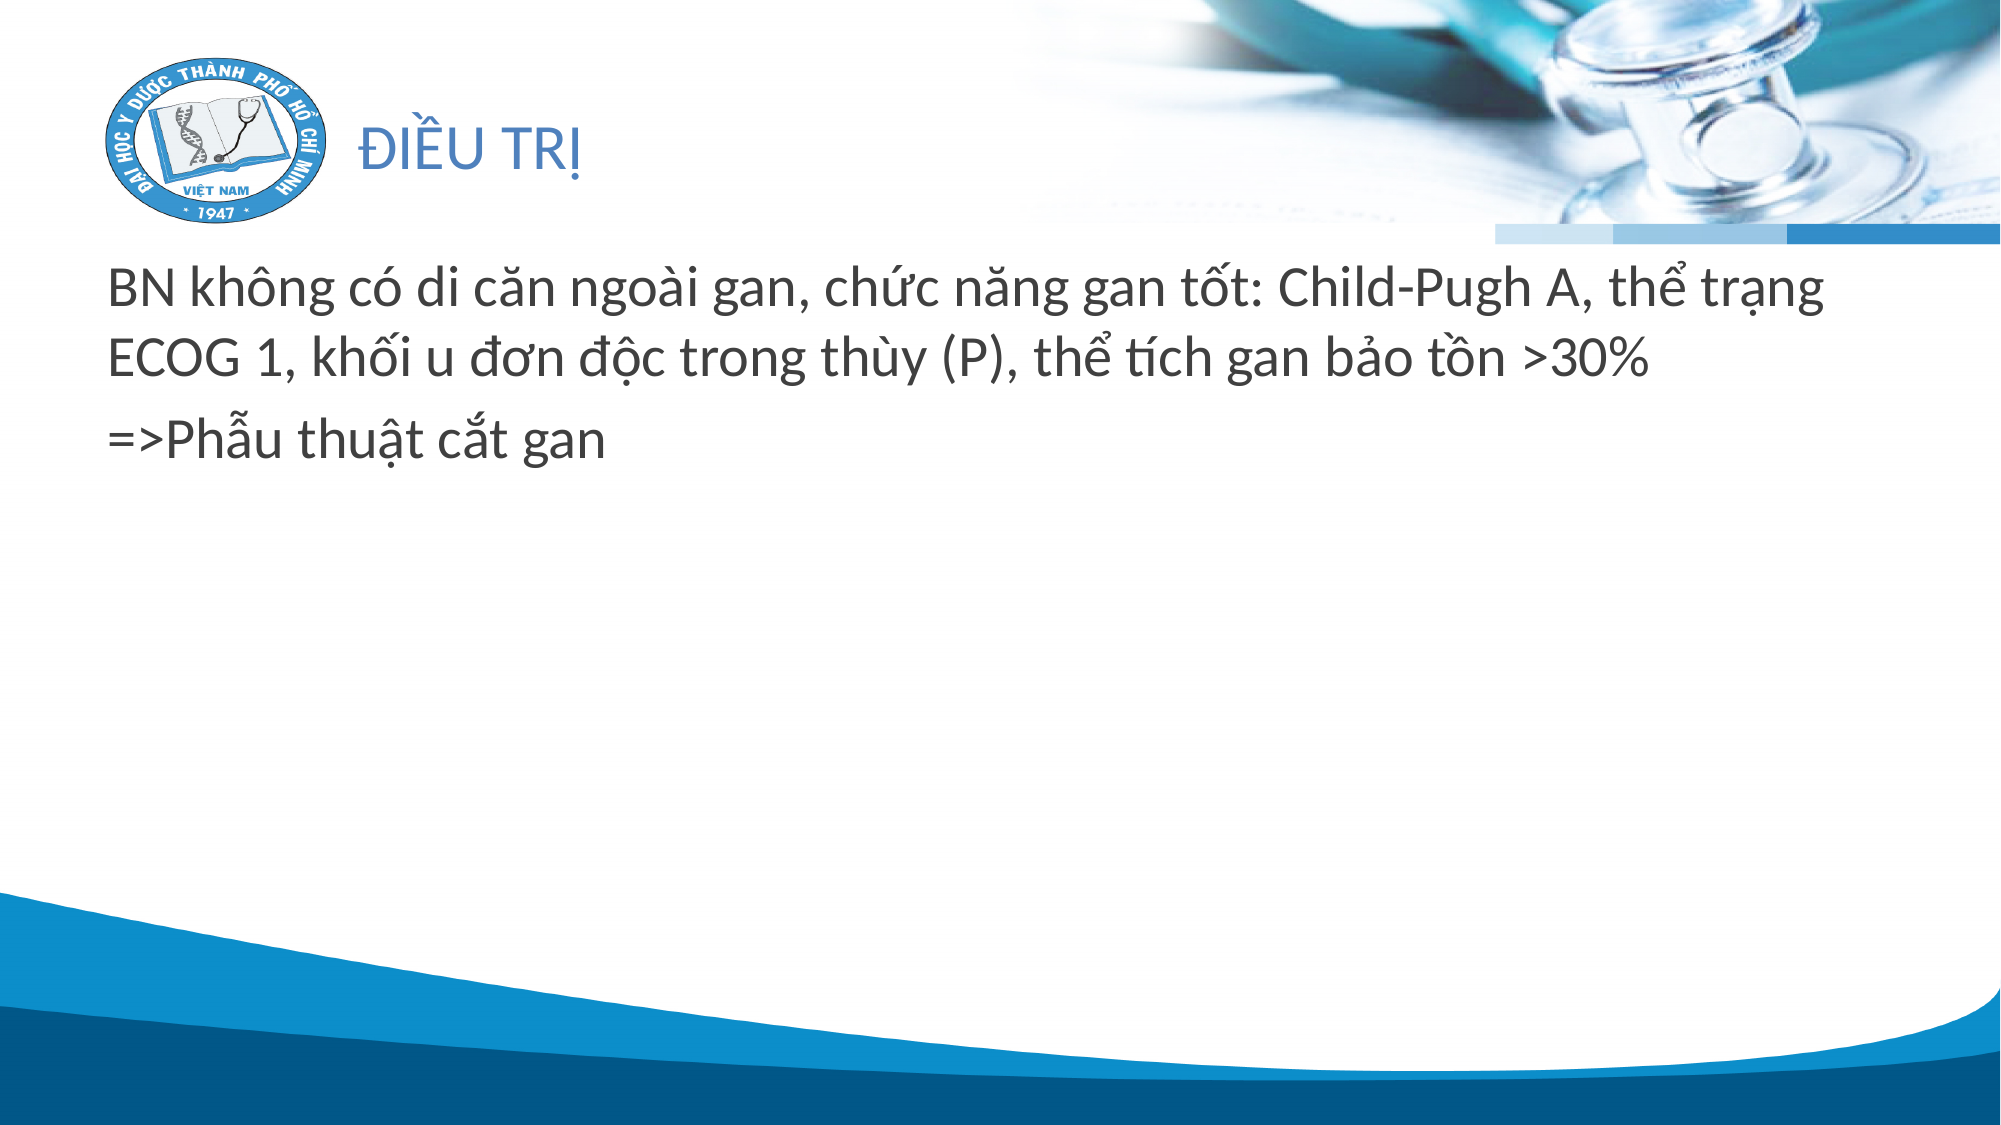

# ĐIỀU TRỊ
BN không có di căn ngoài gan, chức năng gan tốt: Child-Pugh A, thể trạng ECOG 1, khối u đơn độc trong thùy (P), thể tích gan bảo tồn >30%
=>Phẫu thuật cắt gan